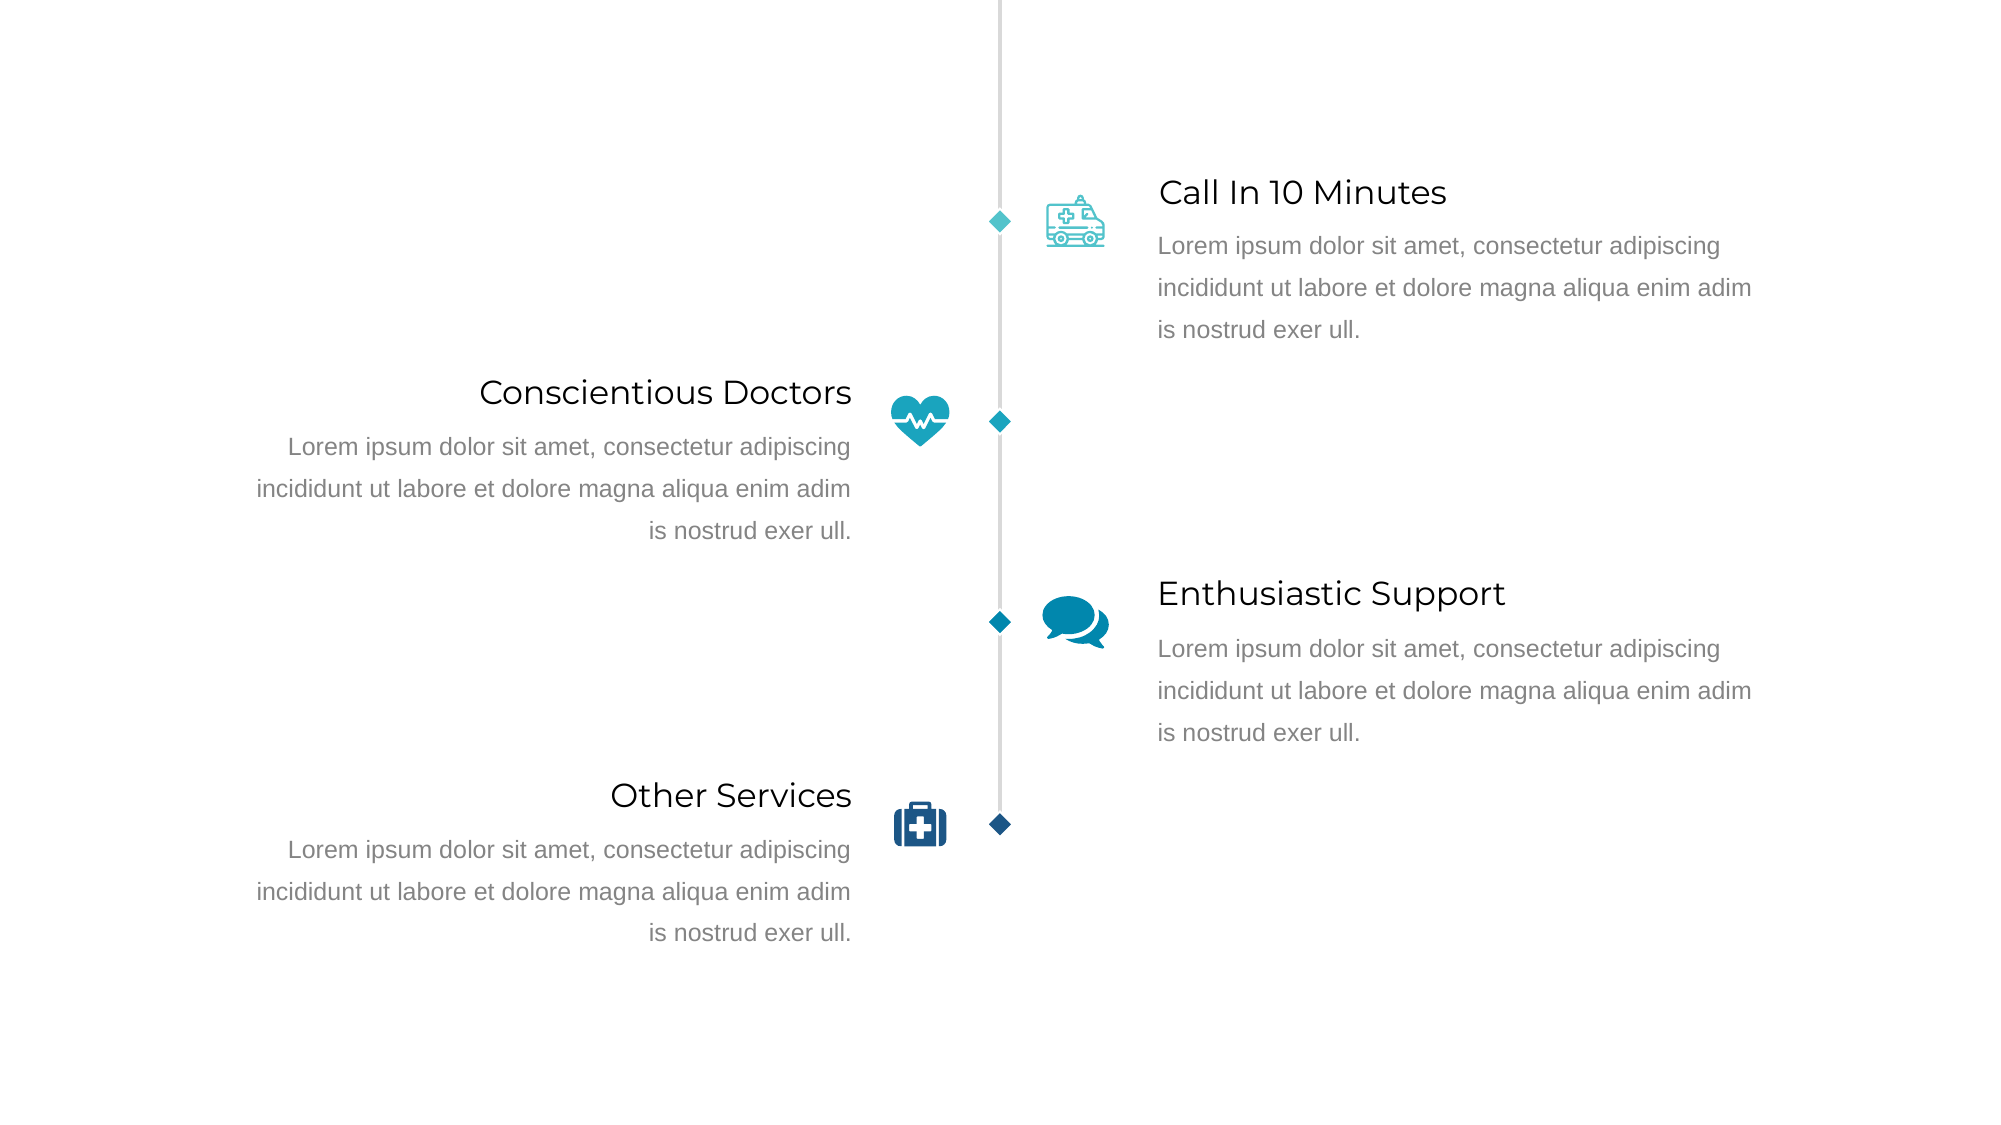

Call In 10 Minutes
Lorem ipsum dolor sit amet, consectetur adipiscing
incididunt ut labore et dolore magna aliqua enim adim
is nostrud exer ull.

Conscientious Doctors
Lorem ipsum dolor sit amet, consectetur adipiscing
incididunt ut labore et dolore magna aliqua enim adim
is nostrud exer ull.

Enthusiastic Support
Lorem ipsum dolor sit amet, consectetur adipiscing
incididunt ut labore et dolore magna aliqua enim adim
is nostrud exer ull.

Other Services
Lorem ipsum dolor sit amet, consectetur adipiscing
incididunt ut labore et dolore magna aliqua enim adim
is nostrud exer ull.